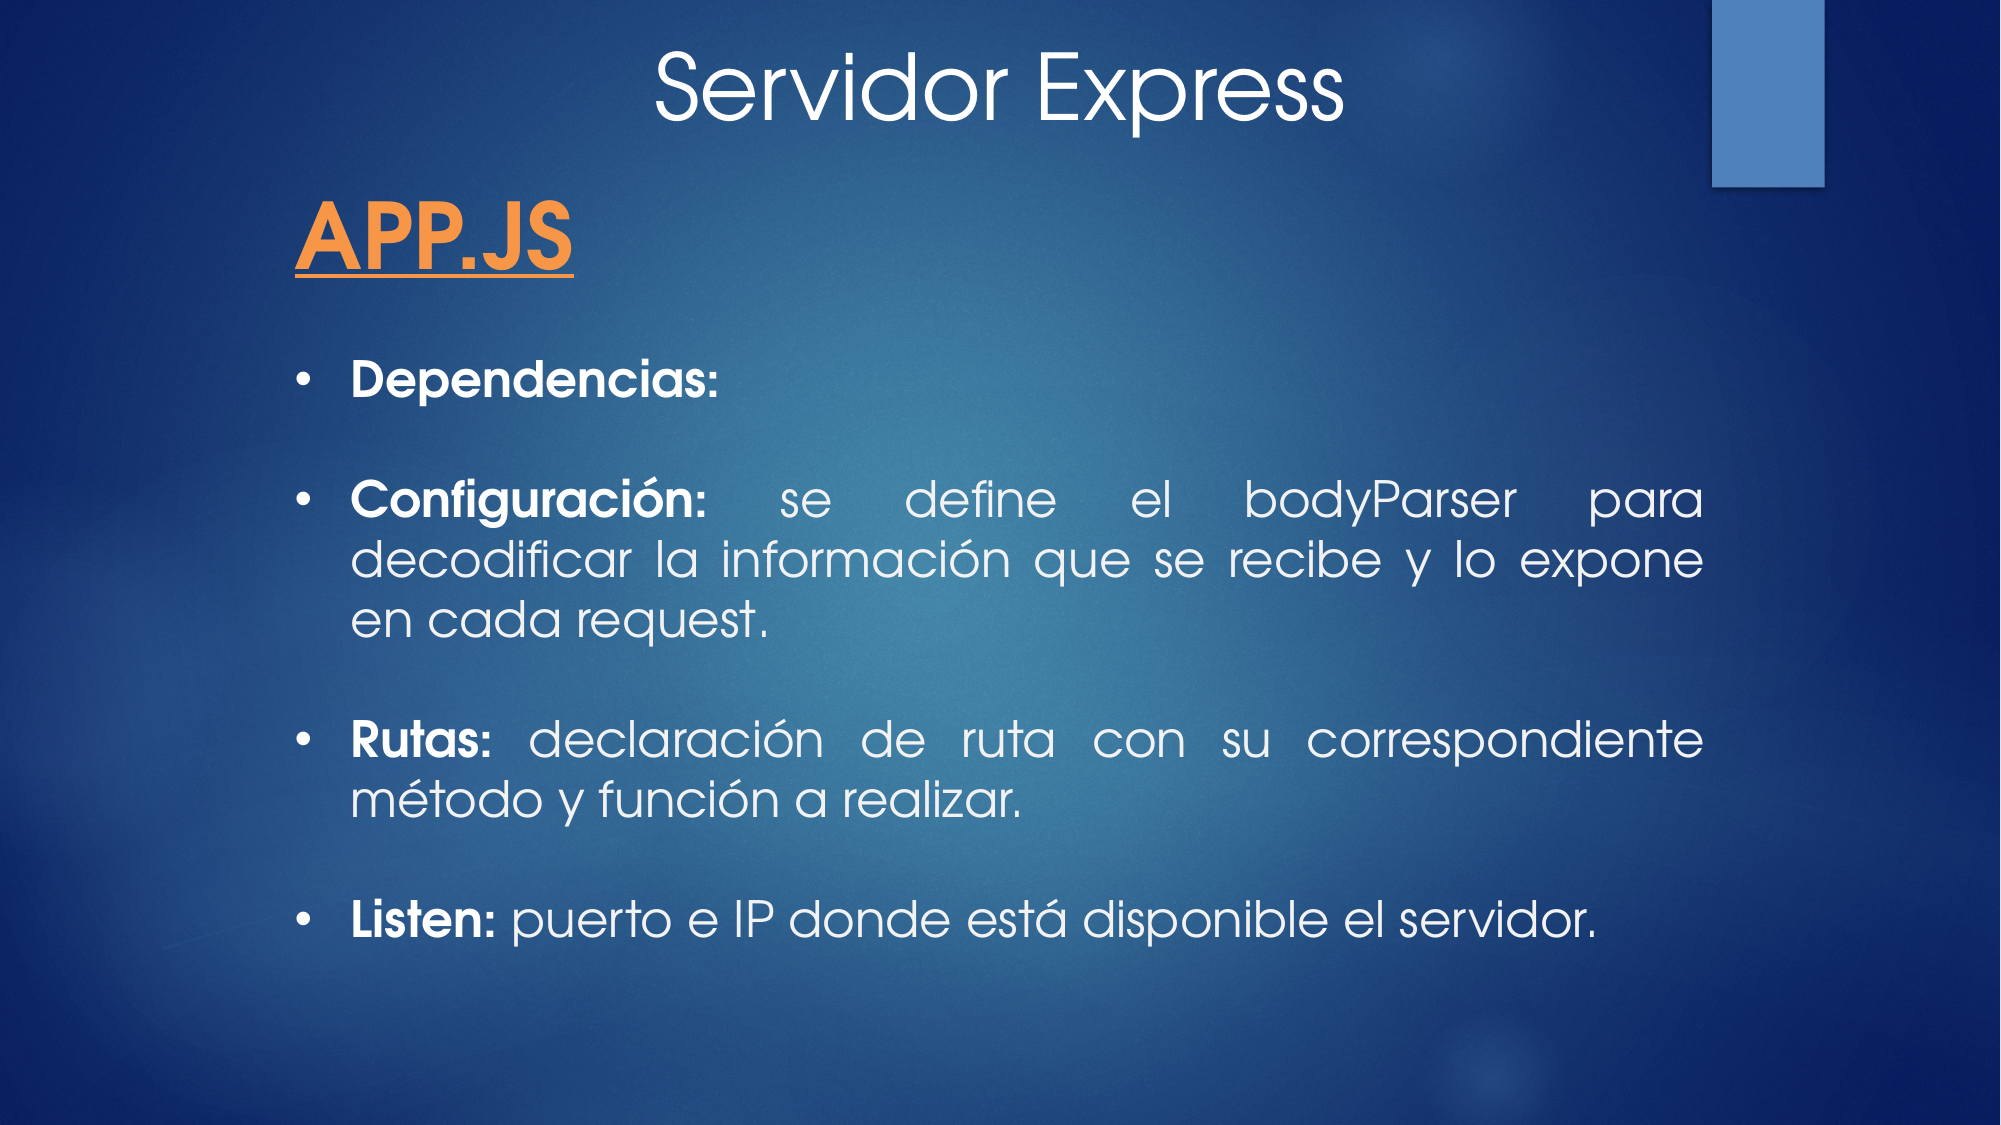

# Servidor Express
APP.JS

Dependencias:

Configuración: se define el bodyParser para decodificar la información que se recibe y lo expone en cada request.

Rutas: declaración de ruta con su correspondiente método y función a realizar.

Listen: puerto e IP donde está disponible el servidor.